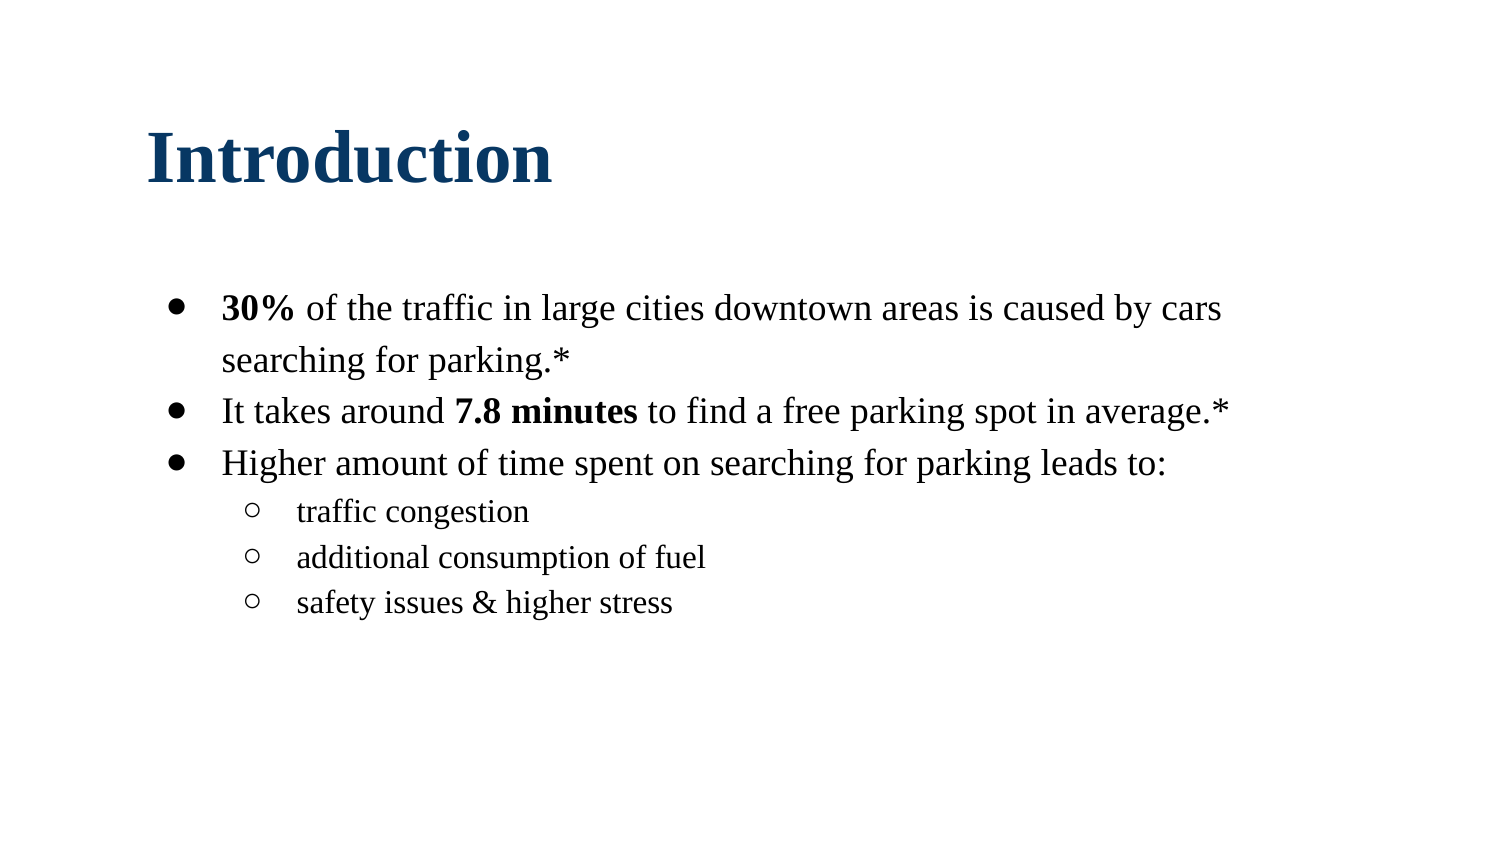

# Introduction
30% of the traffic in large cities downtown areas is caused by cars searching for parking.*
It takes around 7.8 minutes to find a free parking spot in average.*
Higher amount of time spent on searching for parking leads to:
traffic congestion
additional consumption of fuel
safety issues & higher stress

*https://www-03.ibm.com/press/us/en/pressrelease/35515.wss